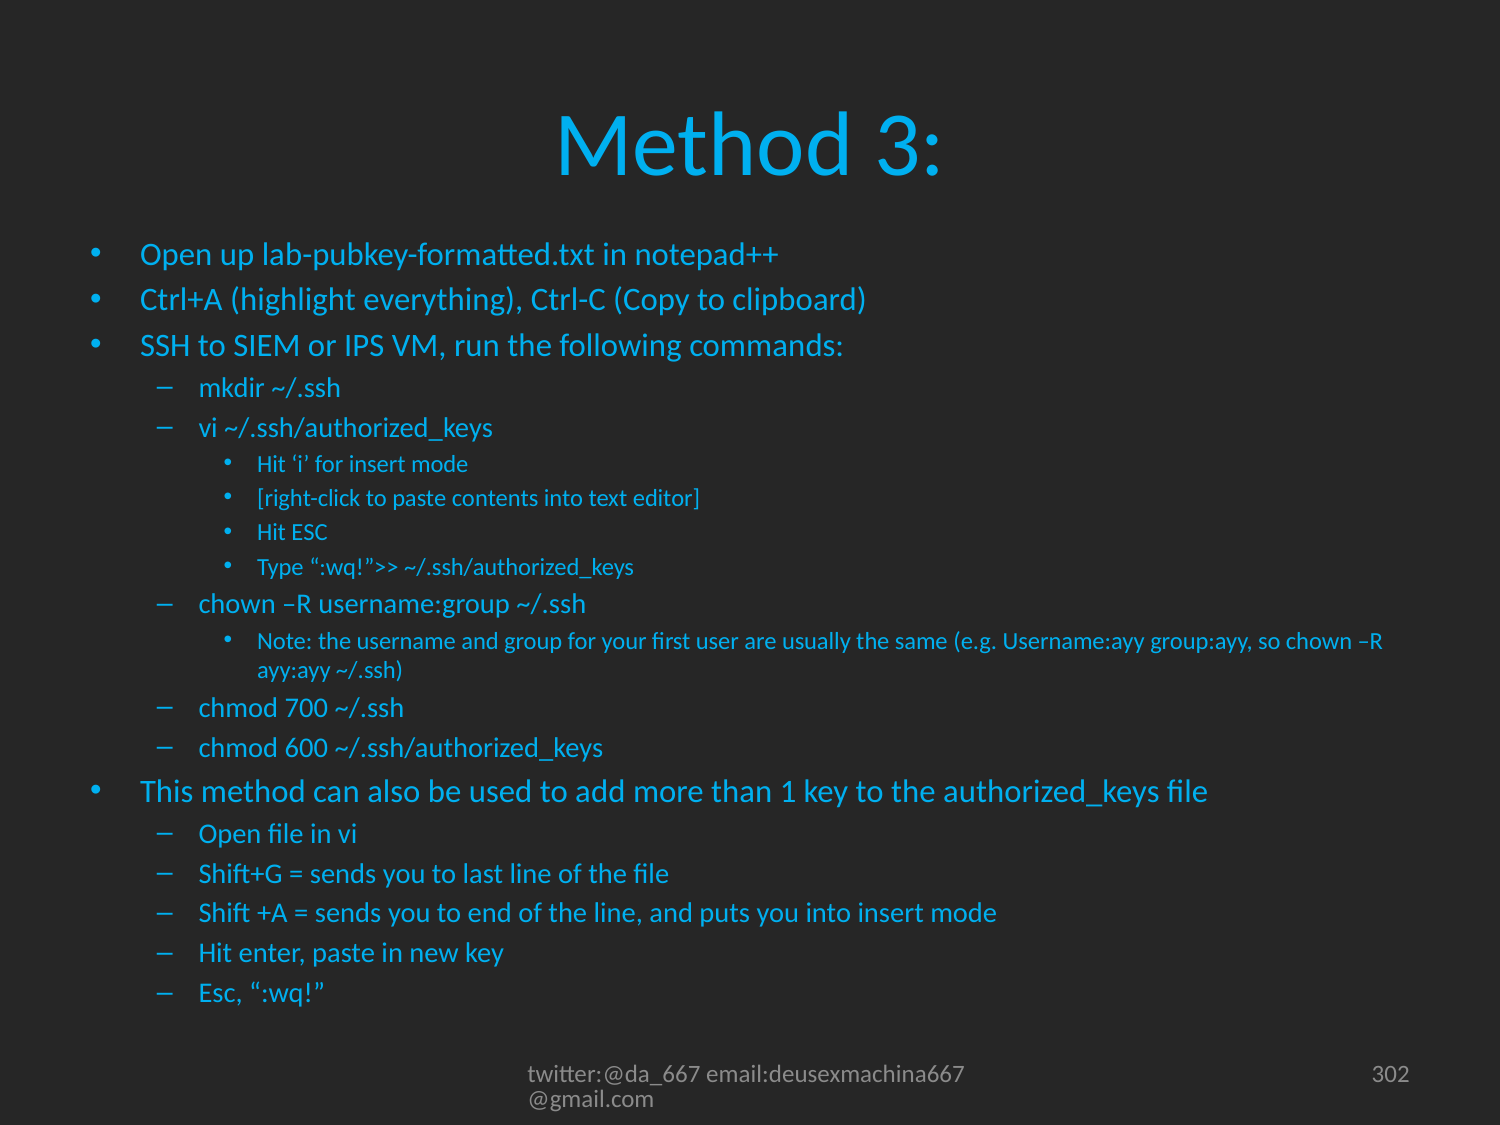

# Method 3:
Open up lab-pubkey-formatted.txt in notepad++
Ctrl+A (highlight everything), Ctrl-C (Copy to clipboard)
SSH to SIEM or IPS VM, run the following commands:
mkdir ~/.ssh
vi ~/.ssh/authorized_keys
Hit ‘i’ for insert mode
[right-click to paste contents into text editor]
Hit ESC
Type “:wq!”>> ~/.ssh/authorized_keys
chown –R username:group ~/.ssh
Note: the username and group for your first user are usually the same (e.g. Username:ayy group:ayy, so chown –R ayy:ayy ~/.ssh)
chmod 700 ~/.ssh
chmod 600 ~/.ssh/authorized_keys
This method can also be used to add more than 1 key to the authorized_keys file
Open file in vi
Shift+G = sends you to last line of the file
Shift +A = sends you to end of the line, and puts you into insert mode
Hit enter, paste in new key
Esc, “:wq!”
twitter:@da_667 email:deusexmachina667@gmail.com
302